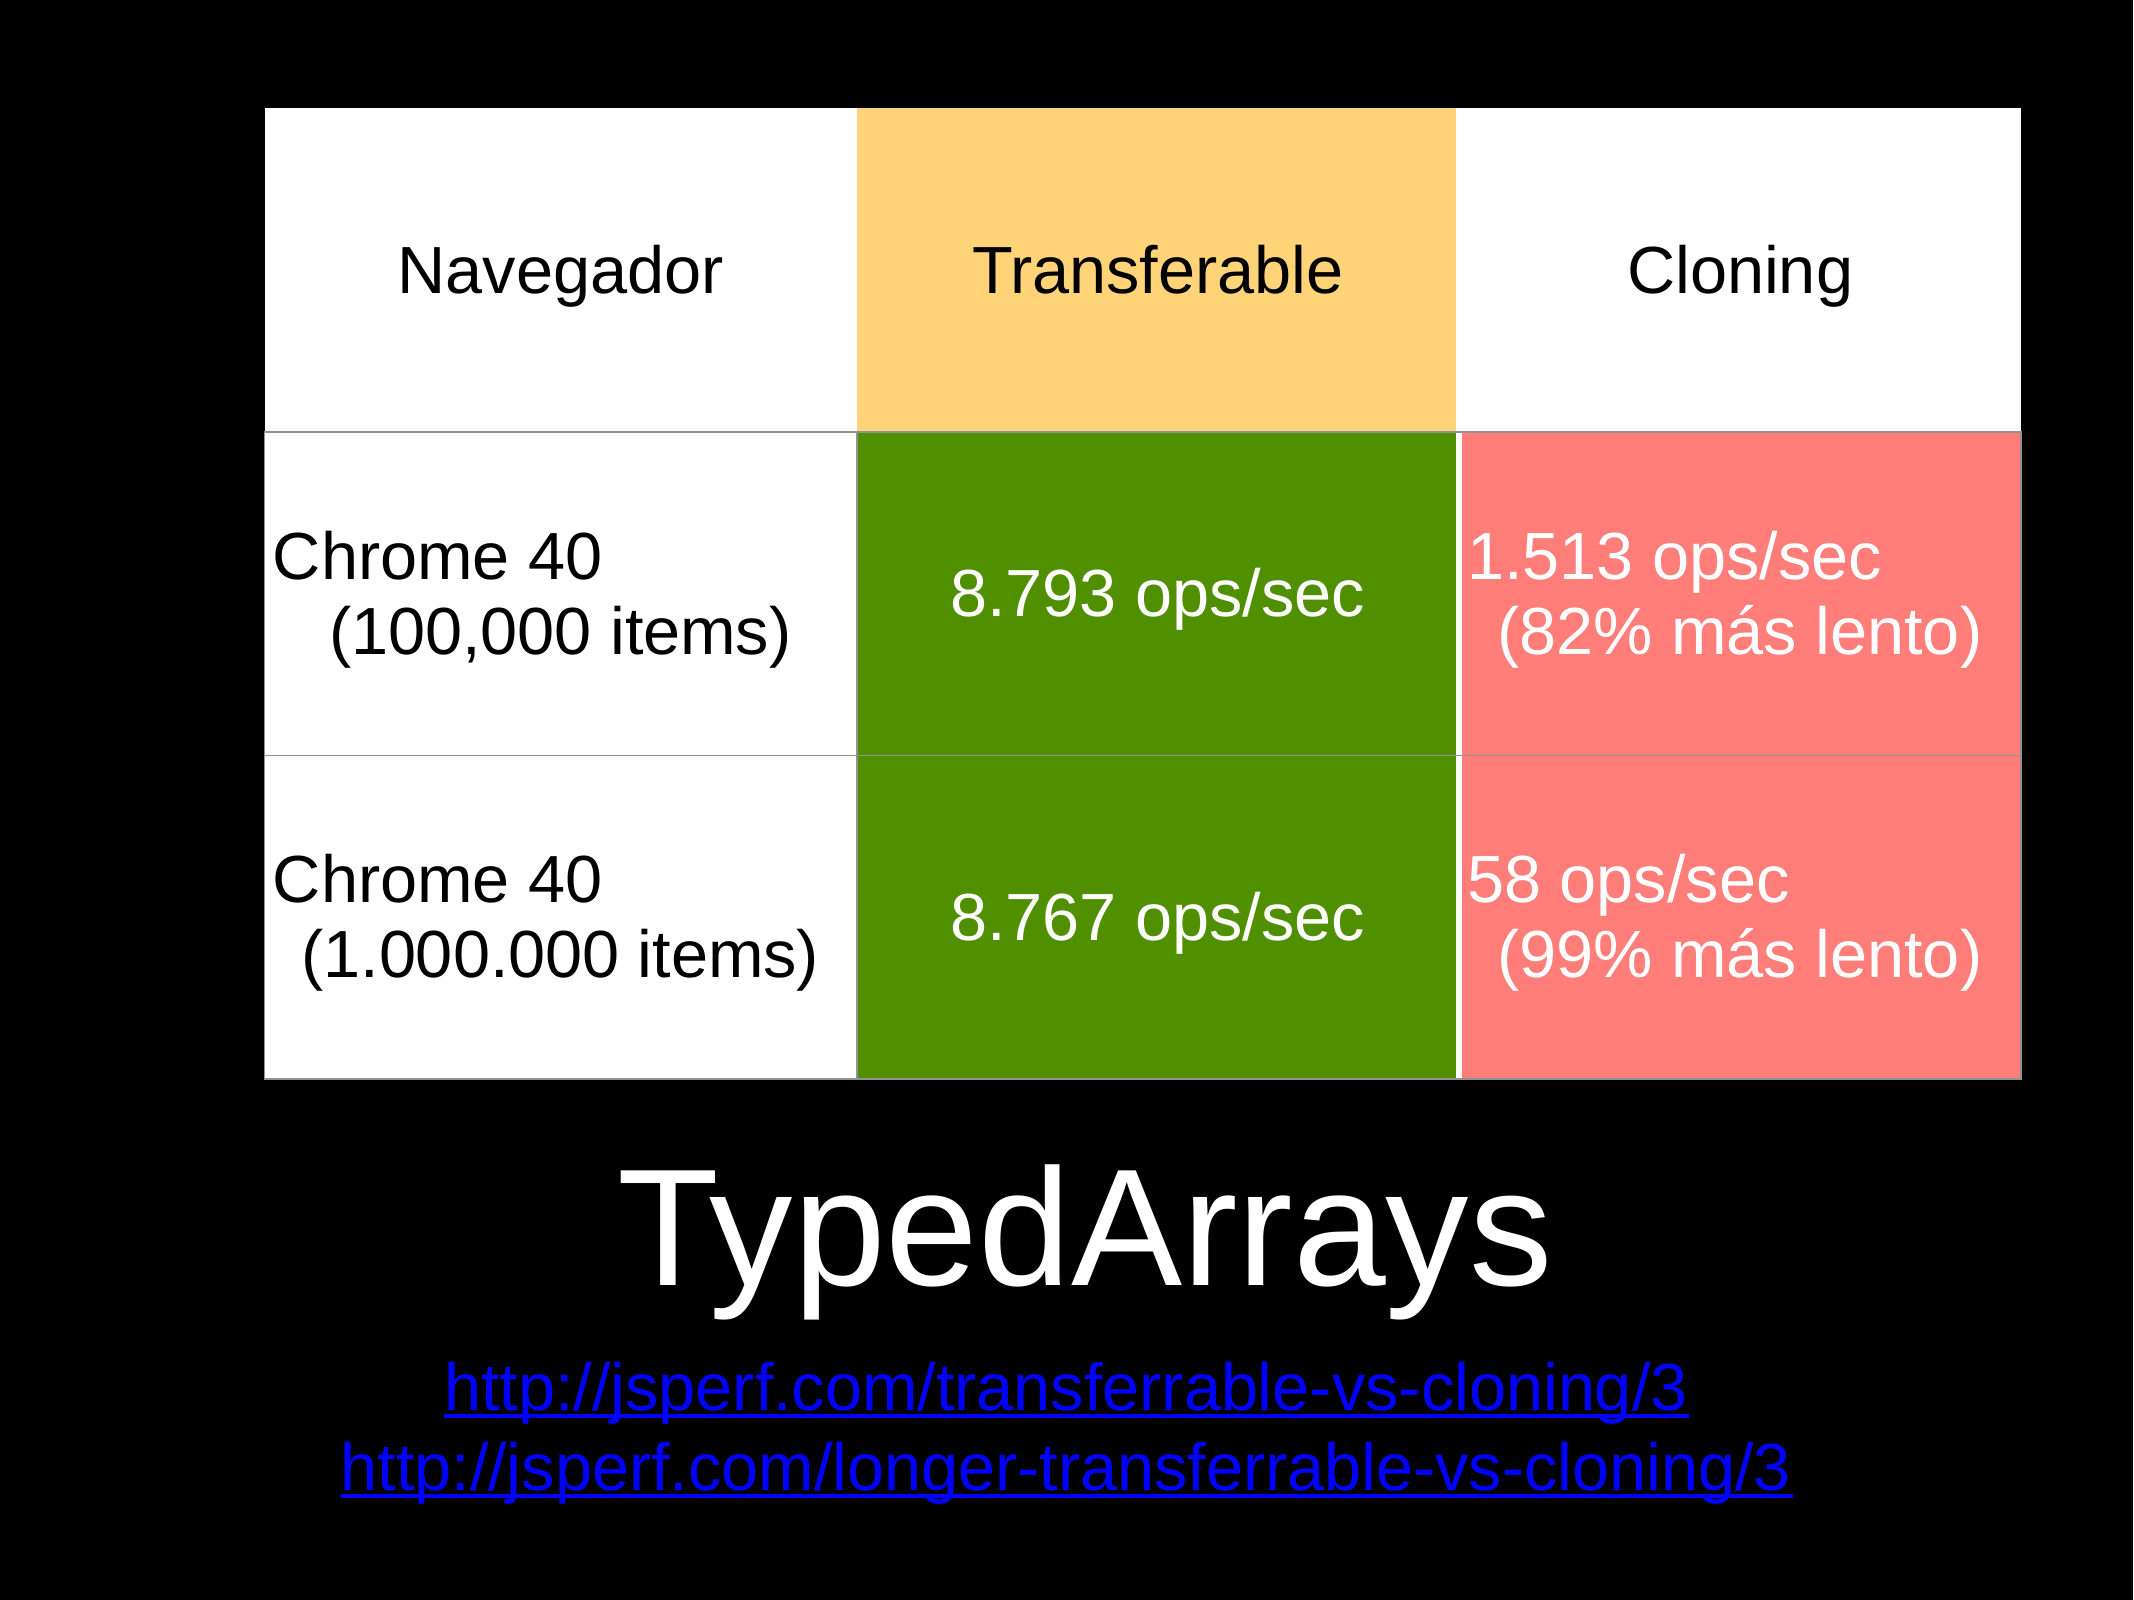

| Navegador | Transferable | Cloning |
| --- | --- | --- |
| Chrome 40 (100,000 items) | 8.793 ops/sec | 1.513 ops/sec (82% más lento) |
| Chrome 40 (1.000.000 items) | 8.767 ops/sec | 58 ops/sec (99% más lento) |
# TypedArrays
http://jsperf.com/transferrable-vs-cloning/3
http://jsperf.com/longer-transferrable-vs-cloning/3